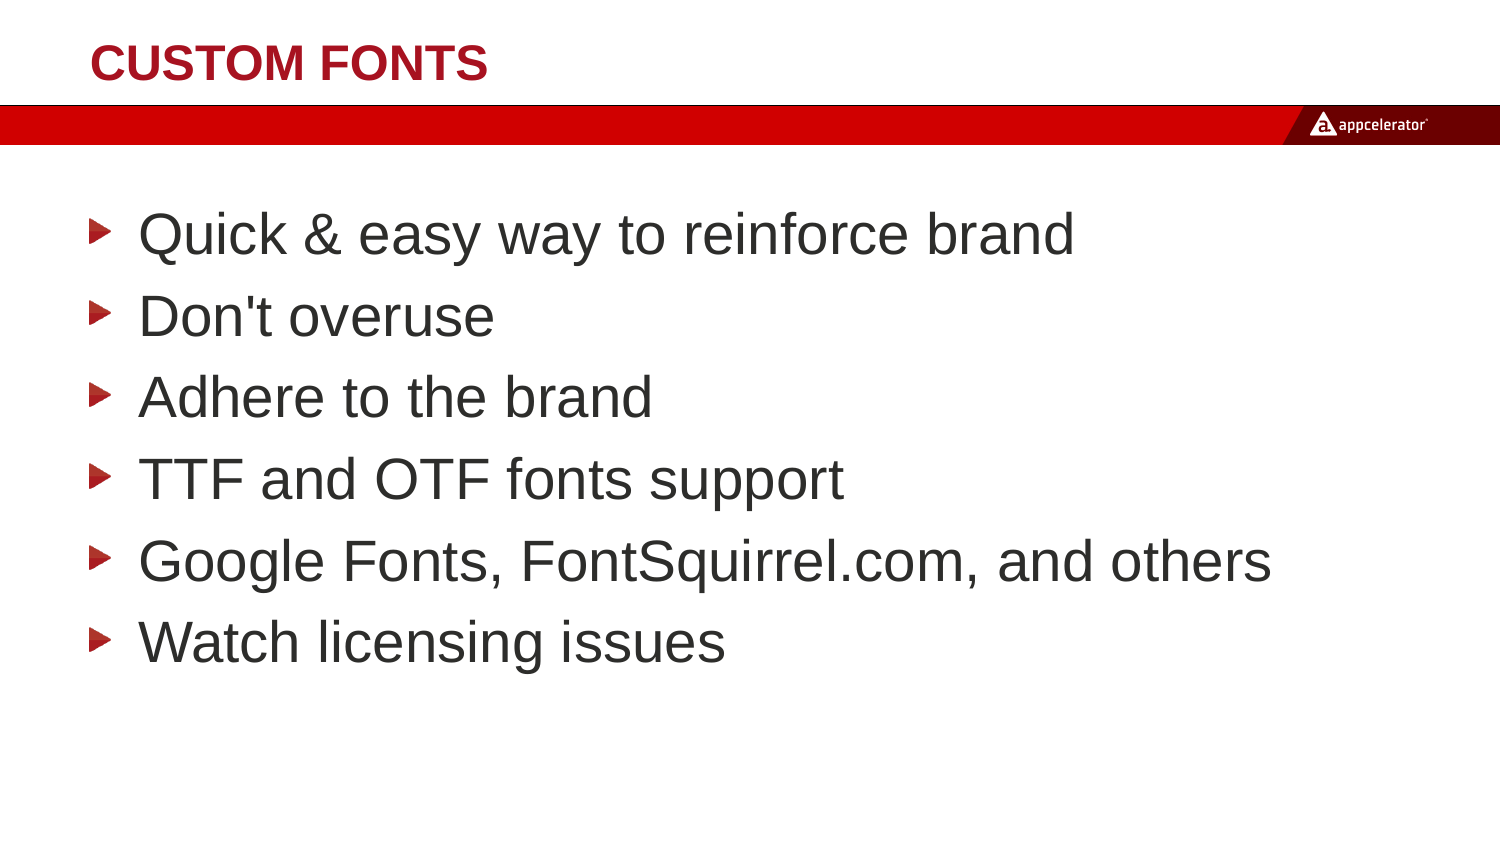

# Custom Fonts
Quick & easy way to reinforce brand
Don't overuse
Adhere to the brand
TTF and OTF fonts support
Google Fonts, FontSquirrel.com, and others
Watch licensing issues